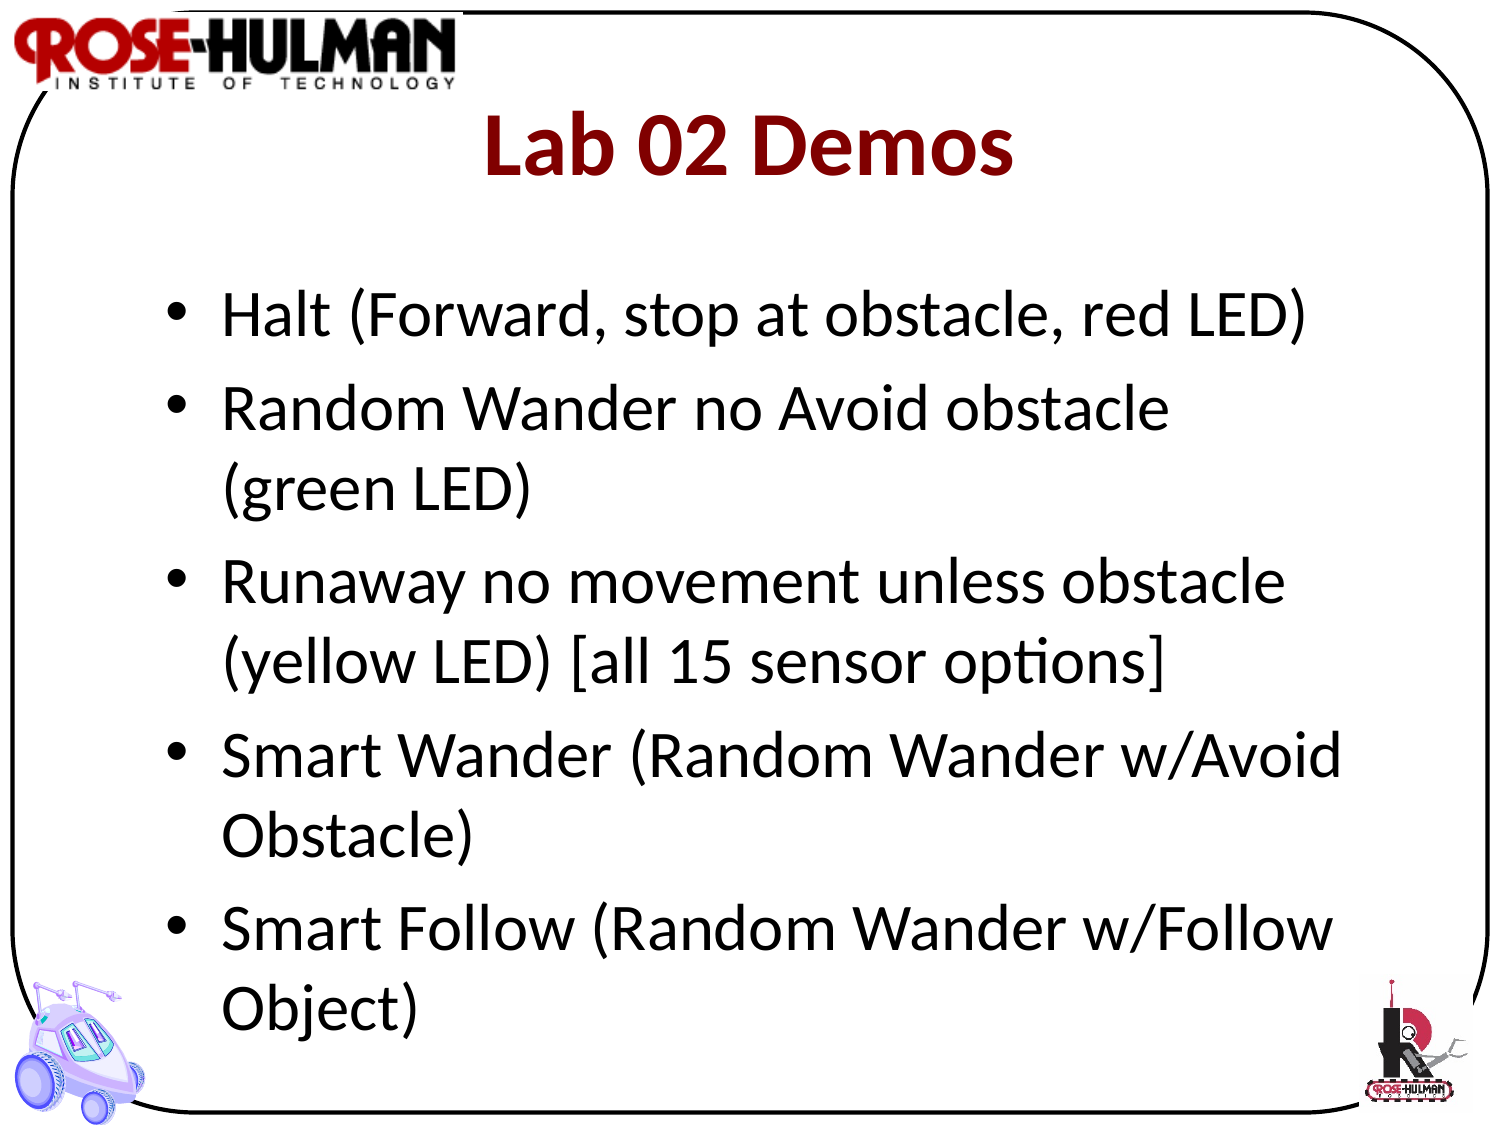

# Lab 02 Demos
Halt (Forward, stop at obstacle, red LED)
Random Wander no Avoid obstacle  (green LED)
Runaway no movement unless obstacle (yellow LED) [all 15 sensor options]
Smart Wander (Random Wander w/Avoid Obstacle)
Smart Follow (Random Wander w/Follow Object)